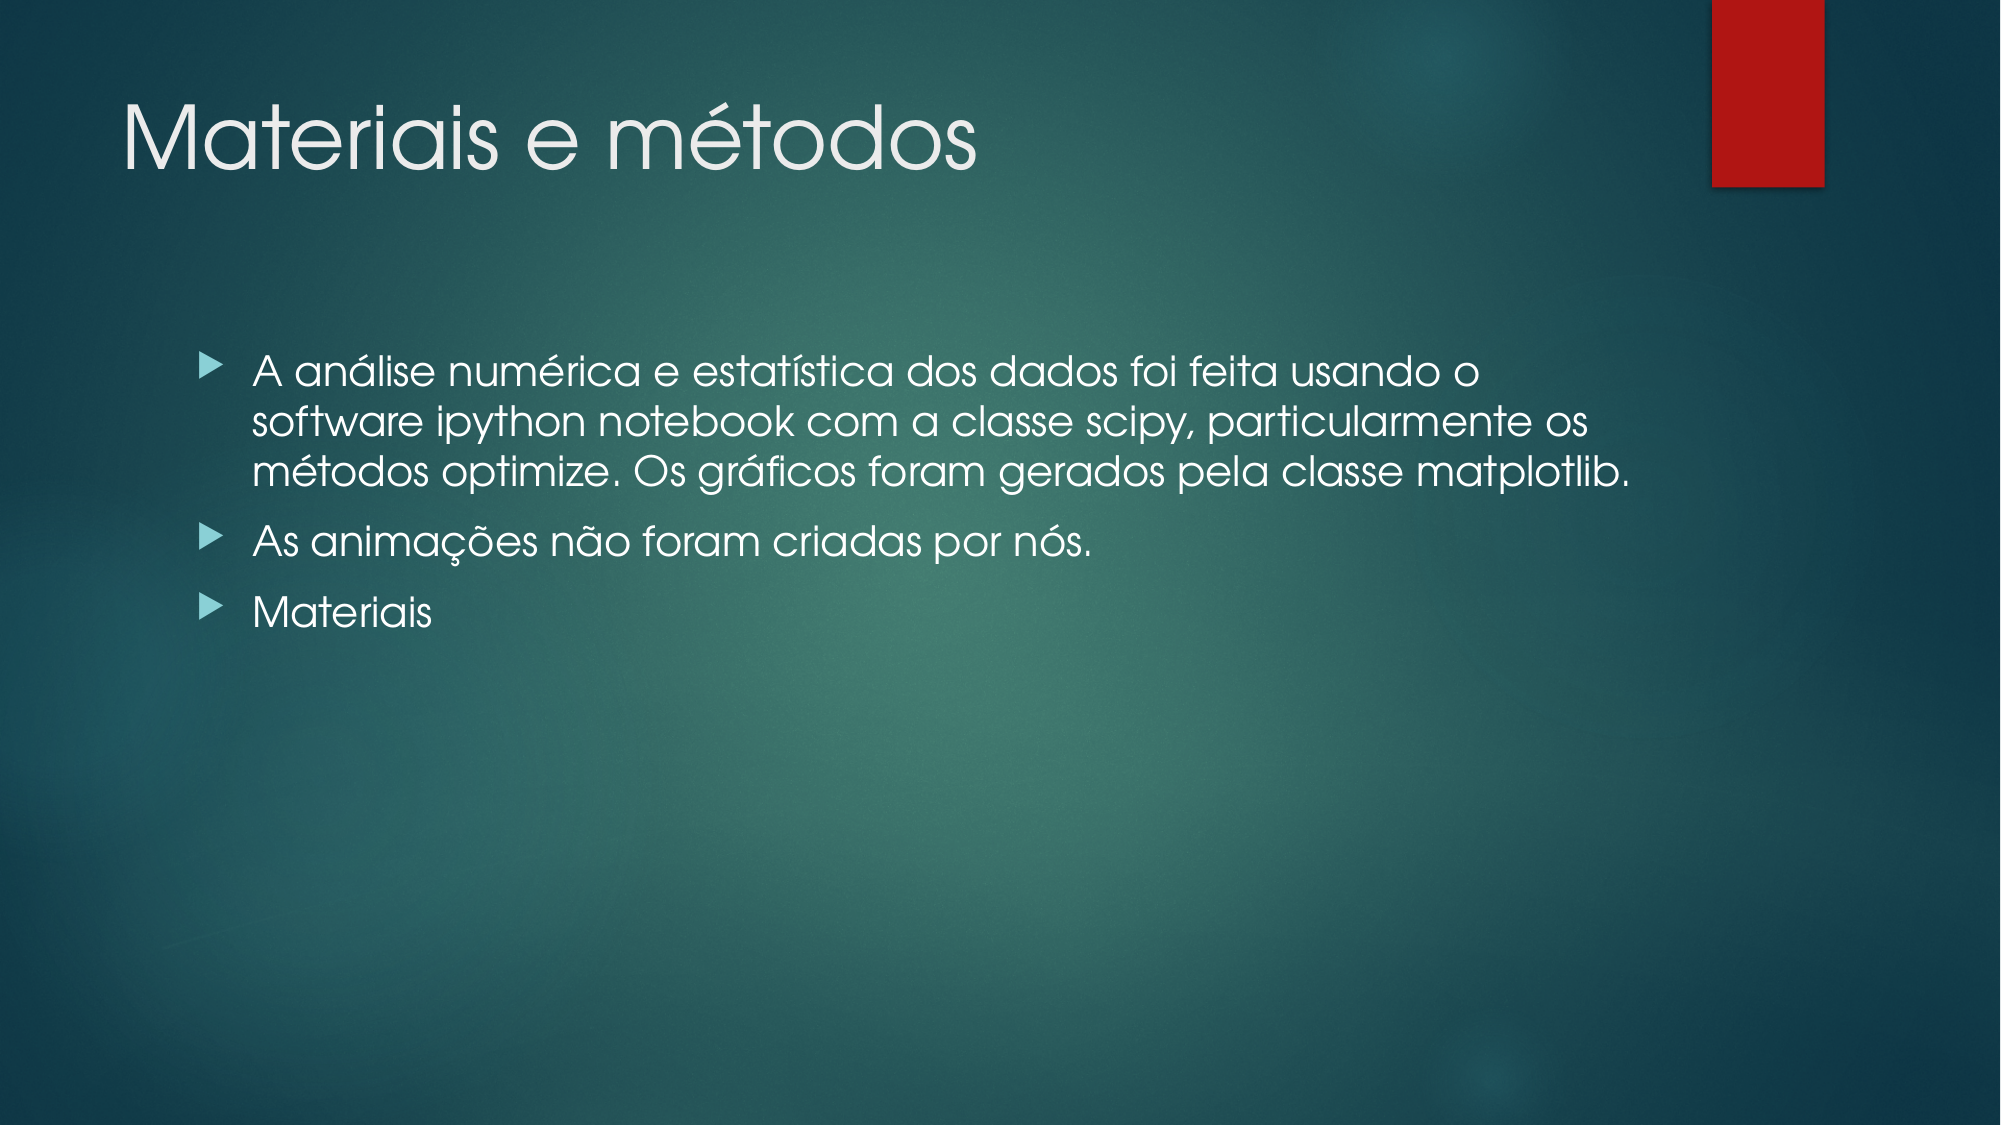

# Materiais e métodos
A análise numérica e estatística dos dados foi feita usando o software ipython notebook com a classe scipy, particularmente os métodos optimize. Os gráficos foram gerados pela classe matplotlib.
As animações não foram criadas por nós.
Materiais